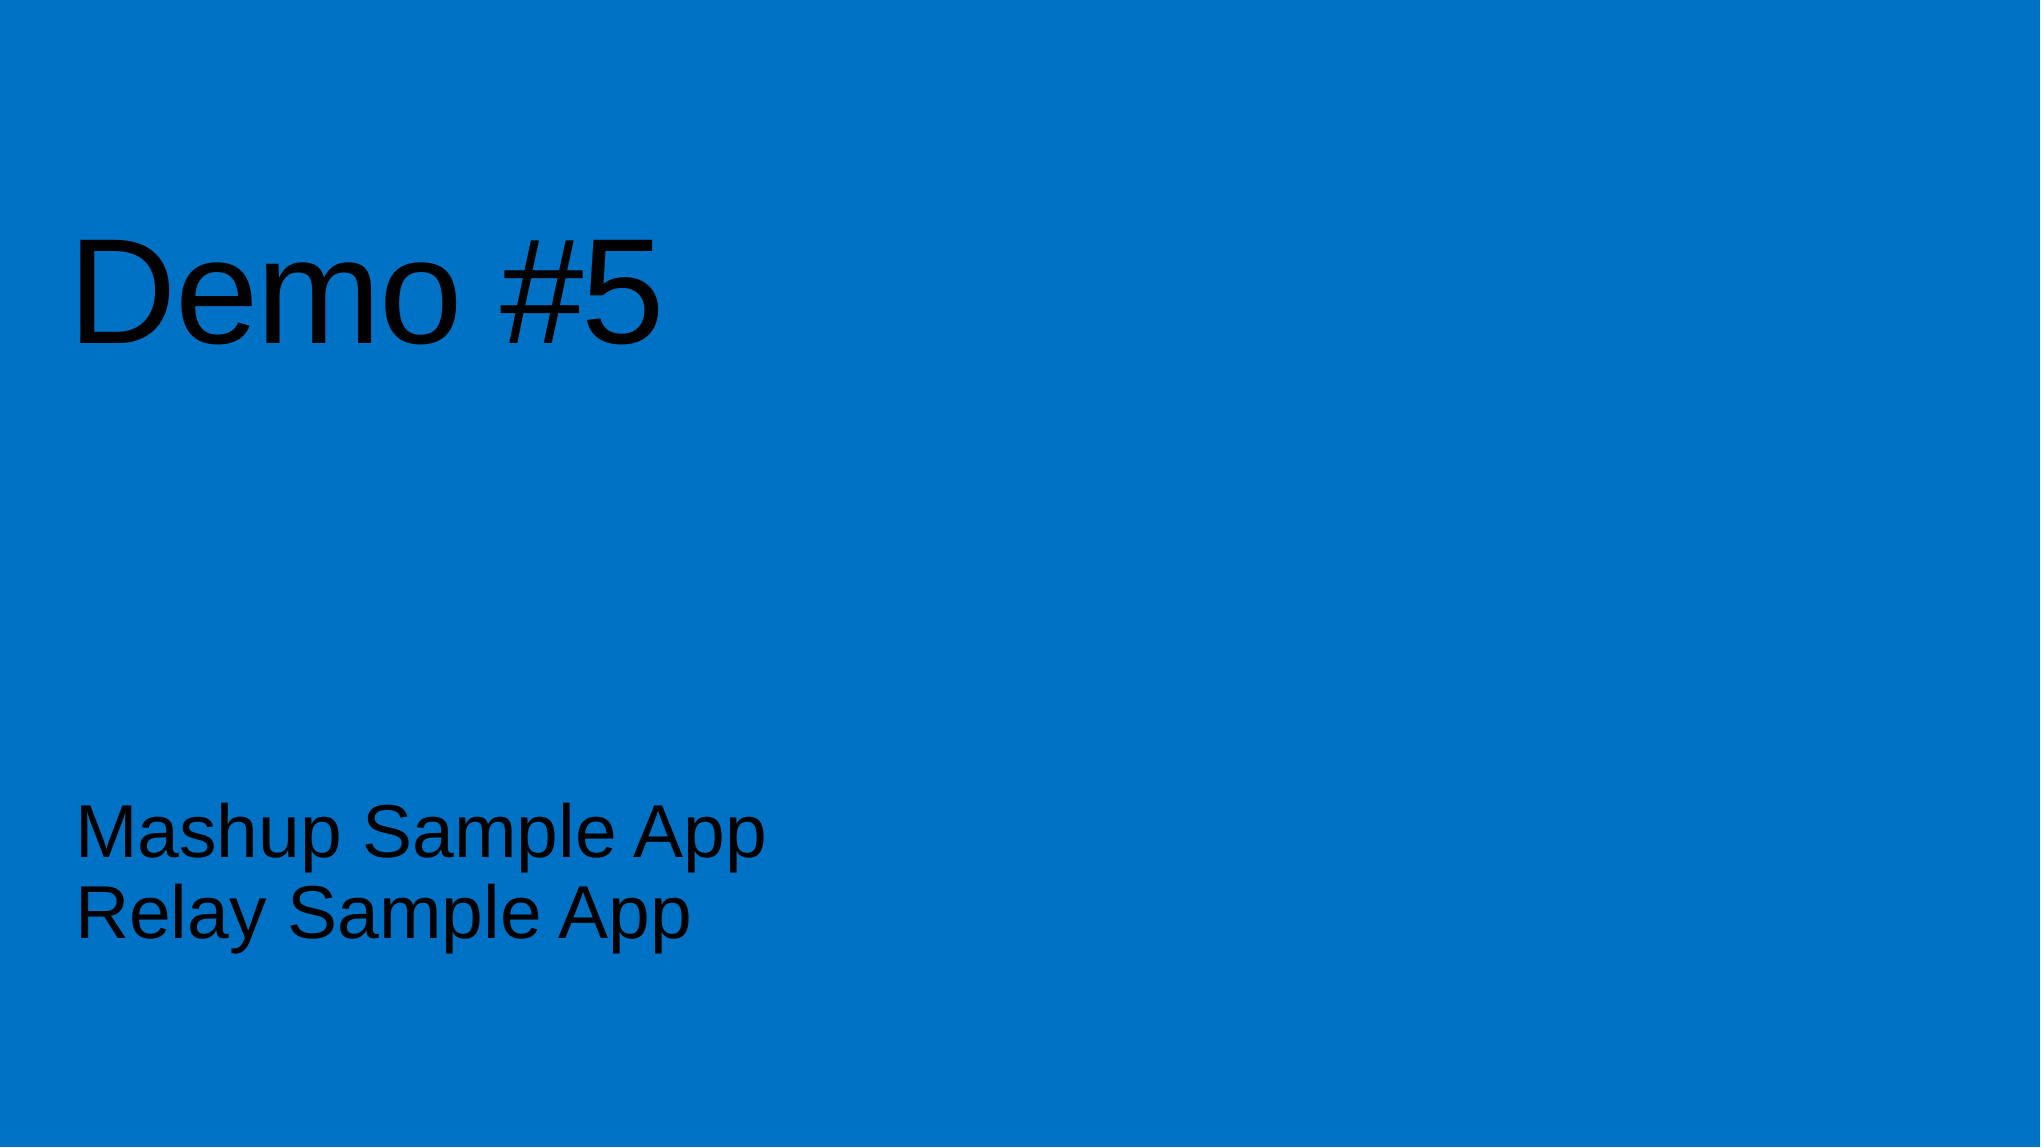

# Demo #5
Mashup Sample App
Relay Sample App